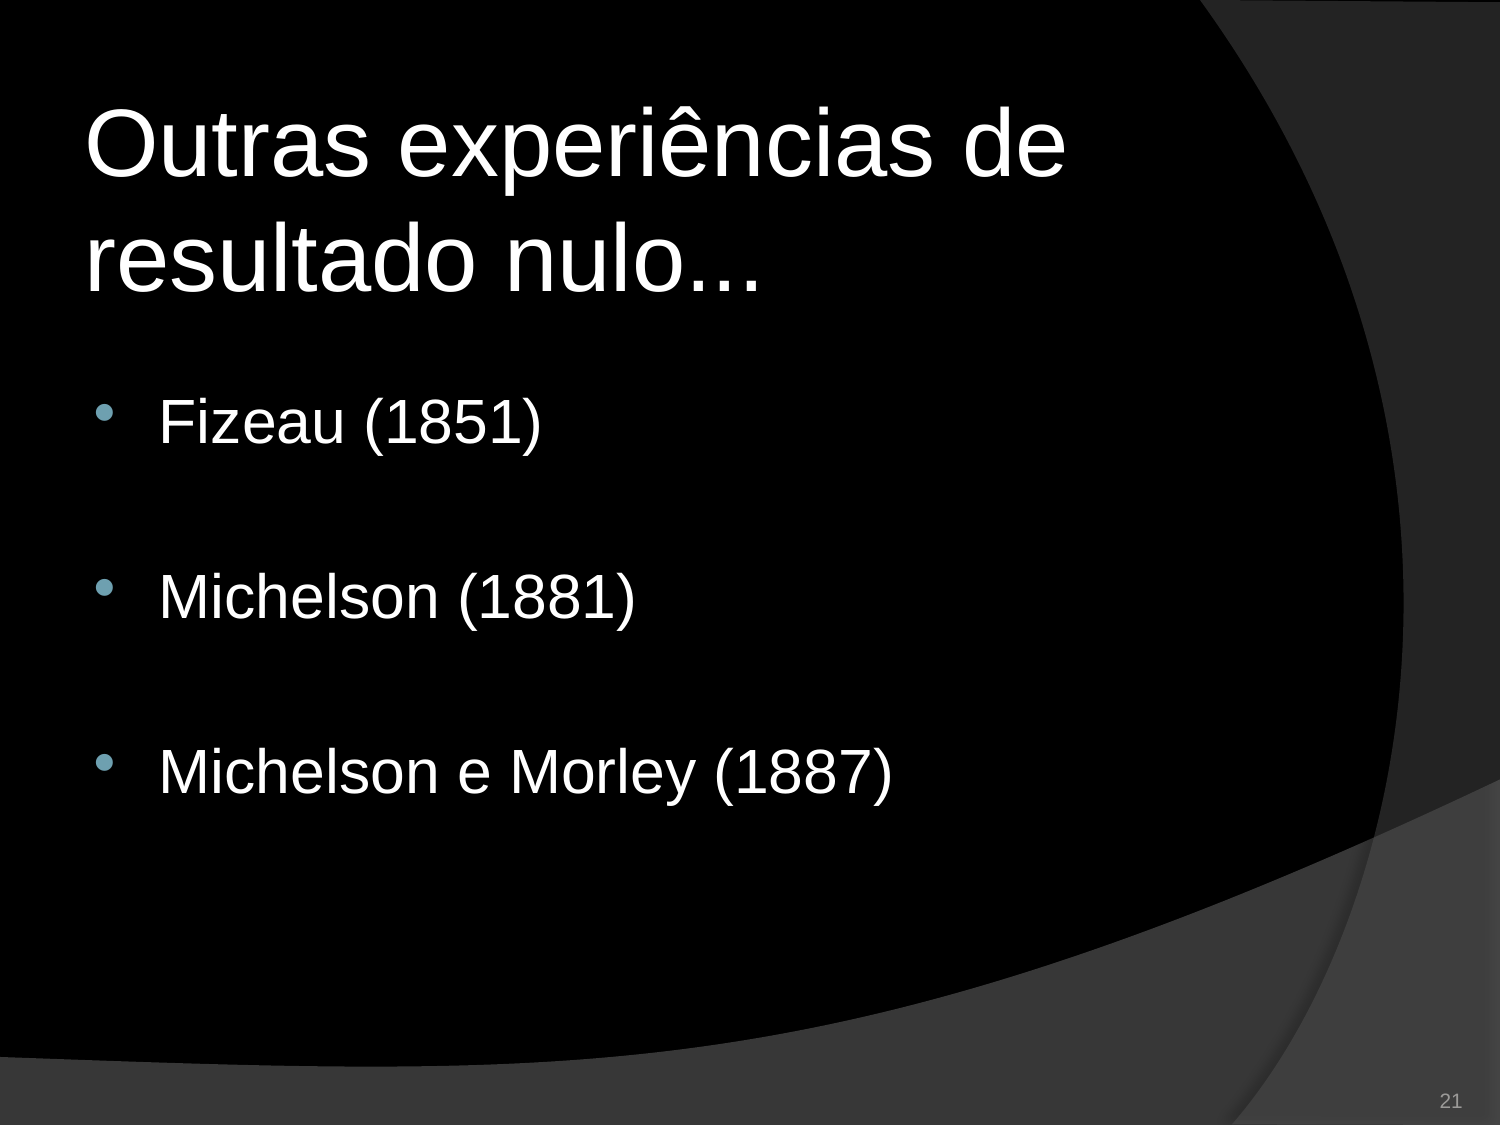

# Outras experiências de resultado nulo...
Fizeau (1851)

Michelson (1881)

Michelson e Morley (1887)
21